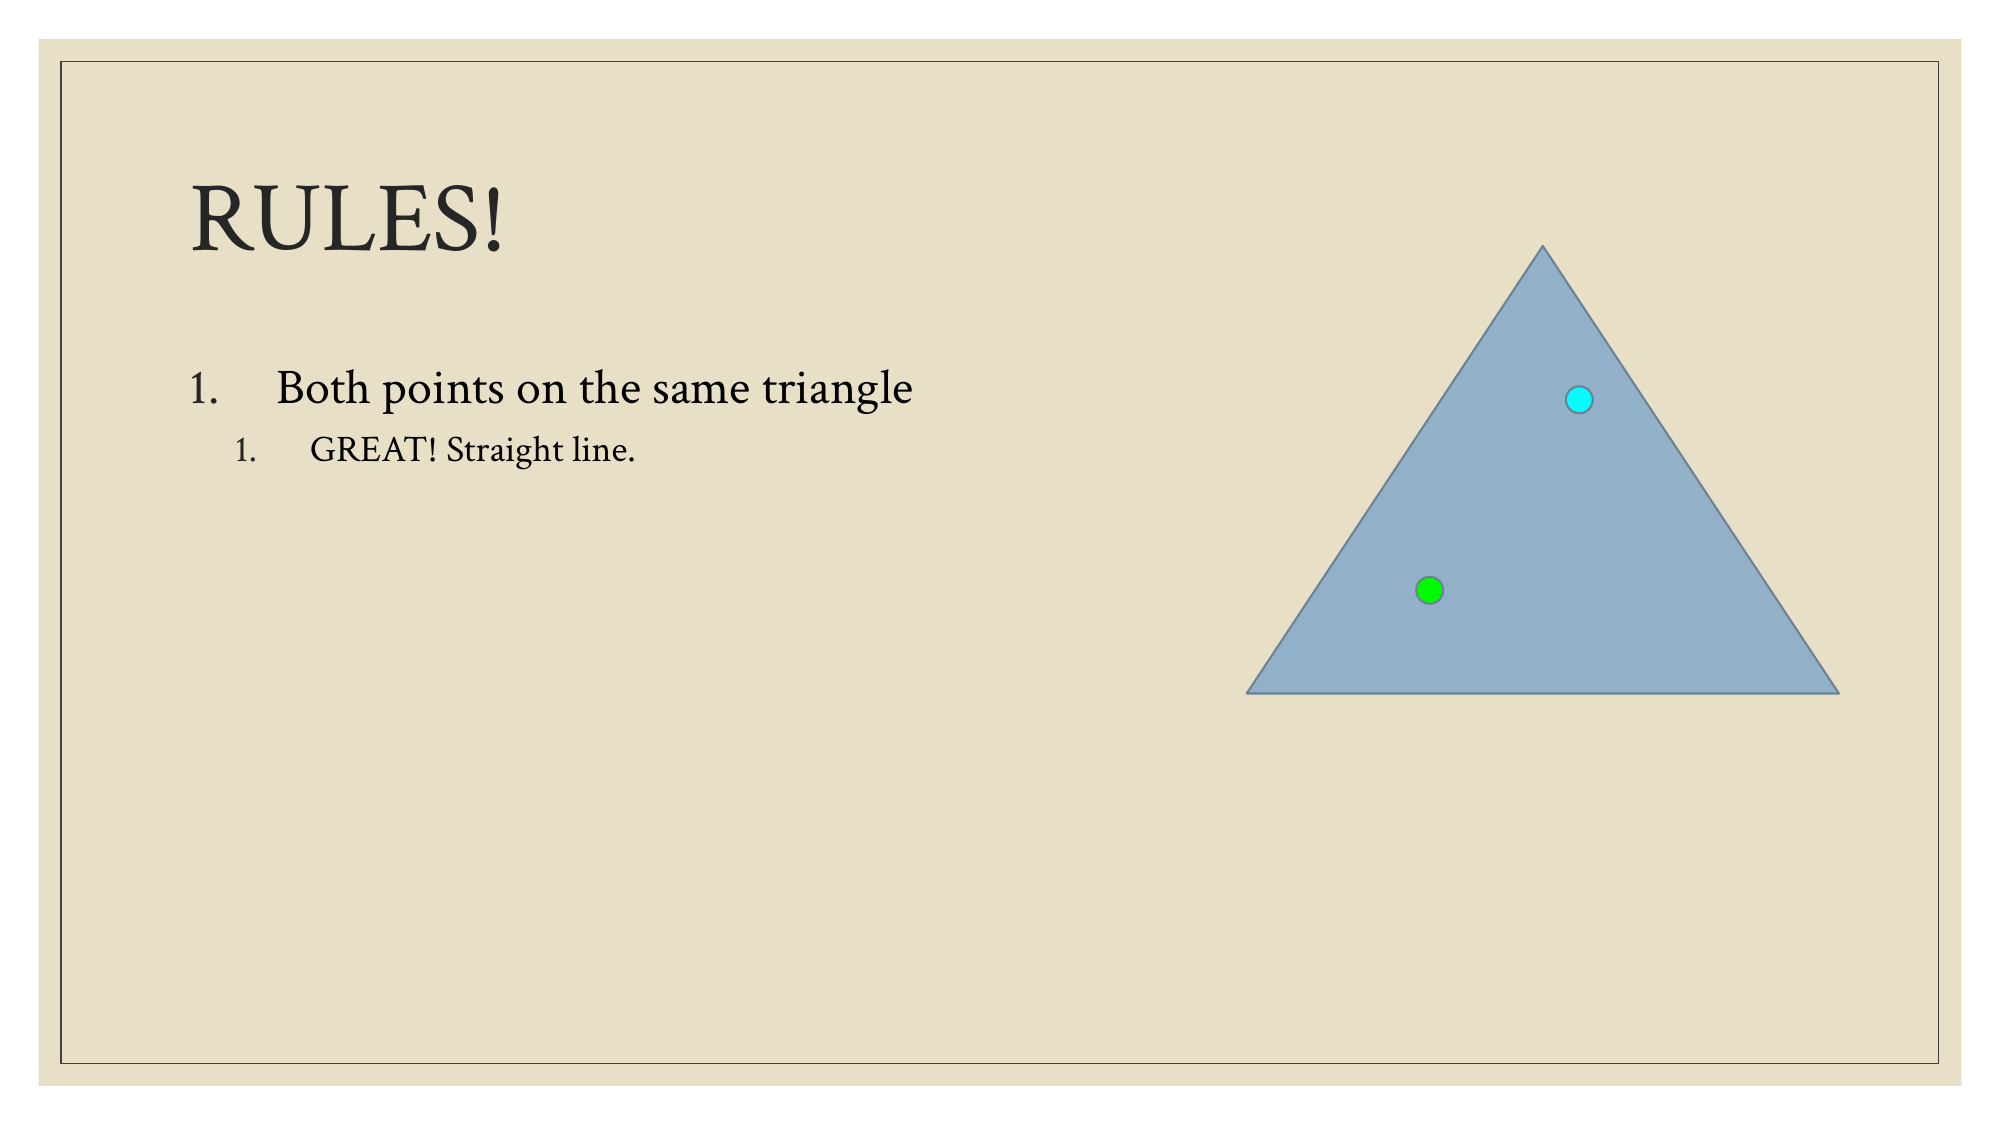

# RULES!

 Both points on the same triangle
GREAT! Straight line.